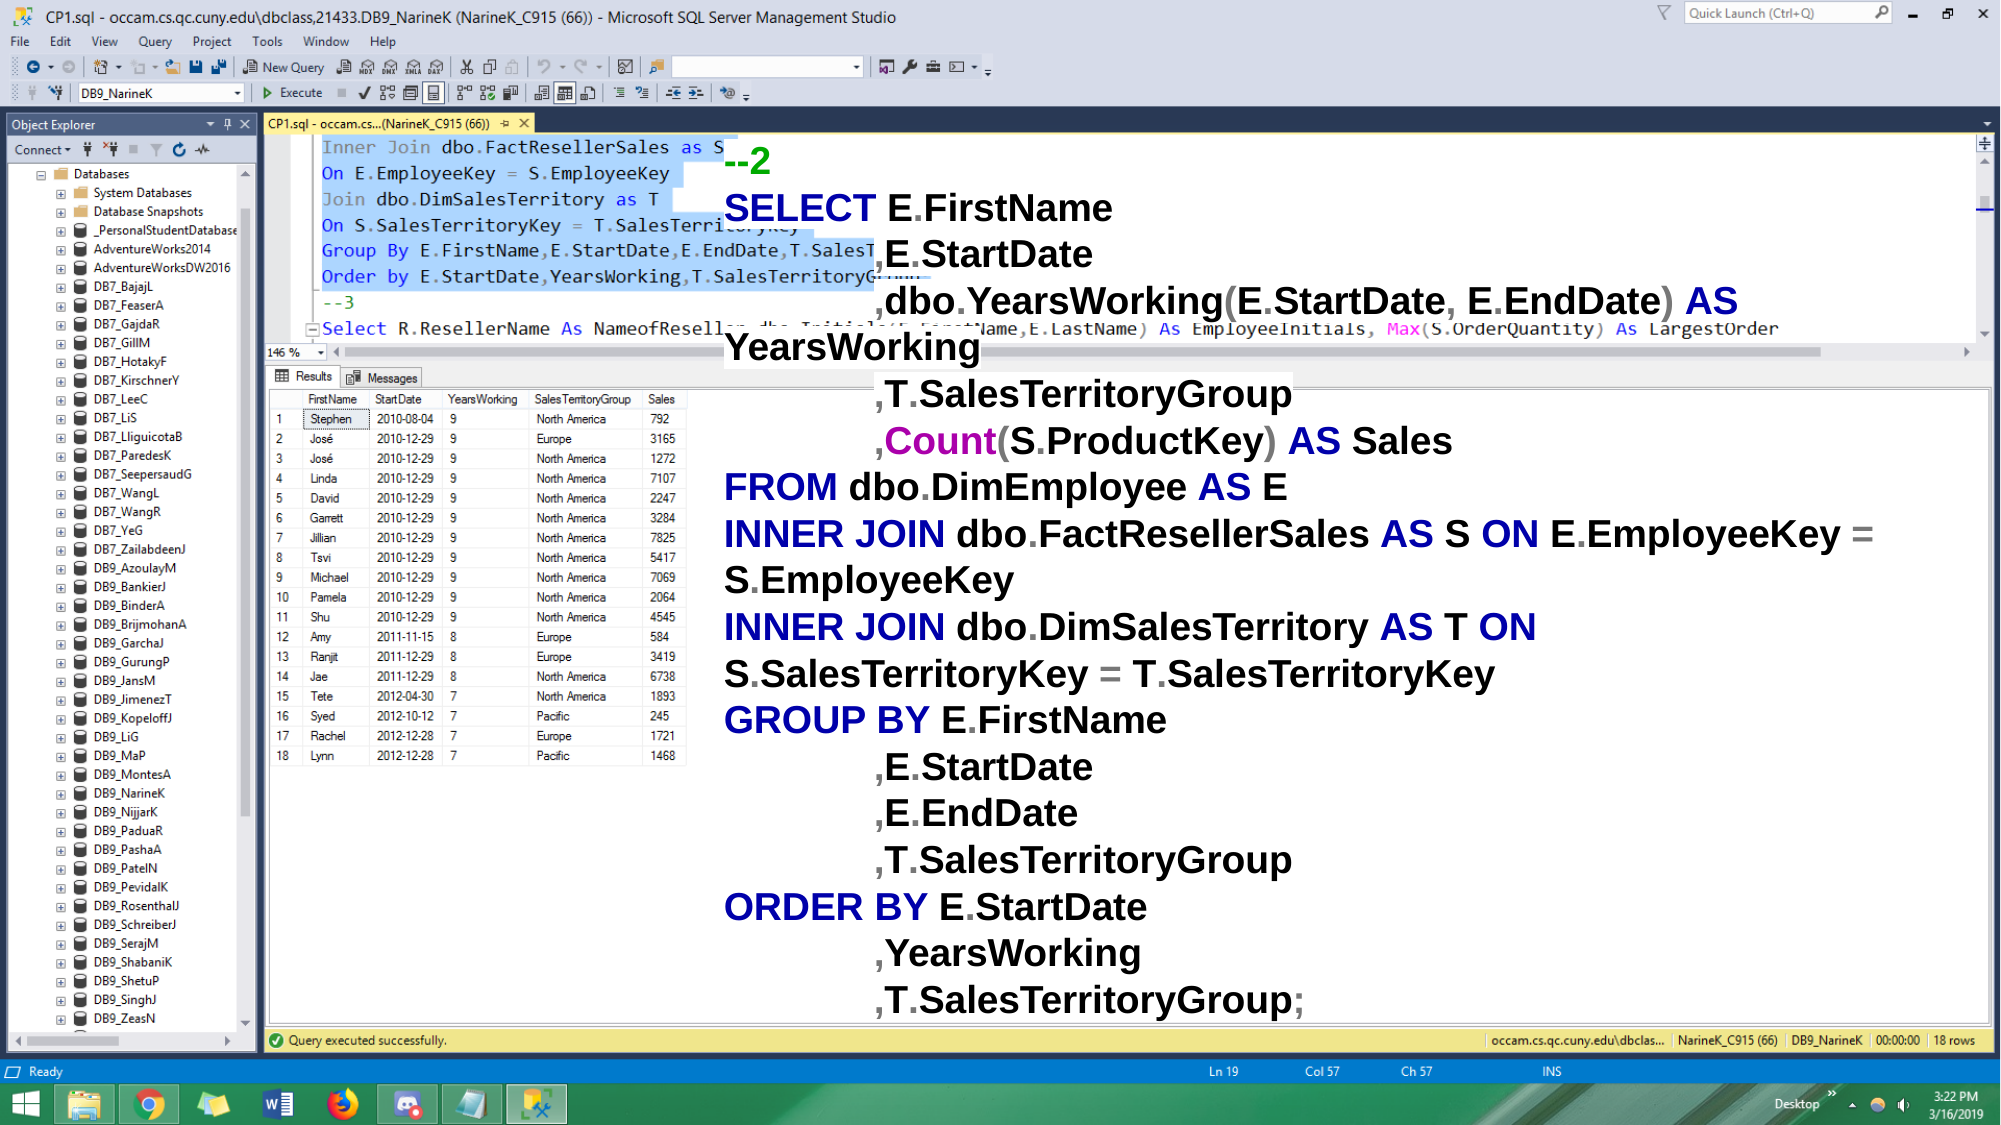

# --2
SELECT E.FirstName
	,E.StartDate
	,dbo.YearsWorking(E.StartDate, E.EndDate) AS YearsWorking
	,T.SalesTerritoryGroup
	,Count(S.ProductKey) AS Sales
FROM dbo.DimEmployee AS E
INNER JOIN dbo.FactResellerSales AS S ON E.EmployeeKey = S.EmployeeKey
INNER JOIN dbo.DimSalesTerritory AS T ON S.SalesTerritoryKey = T.SalesTerritoryKey
GROUP BY E.FirstName
	,E.StartDate
	,E.EndDate
	,T.SalesTerritoryGroup
ORDER BY E.StartDate
	,YearsWorking
	,T.SalesTerritoryGroup;